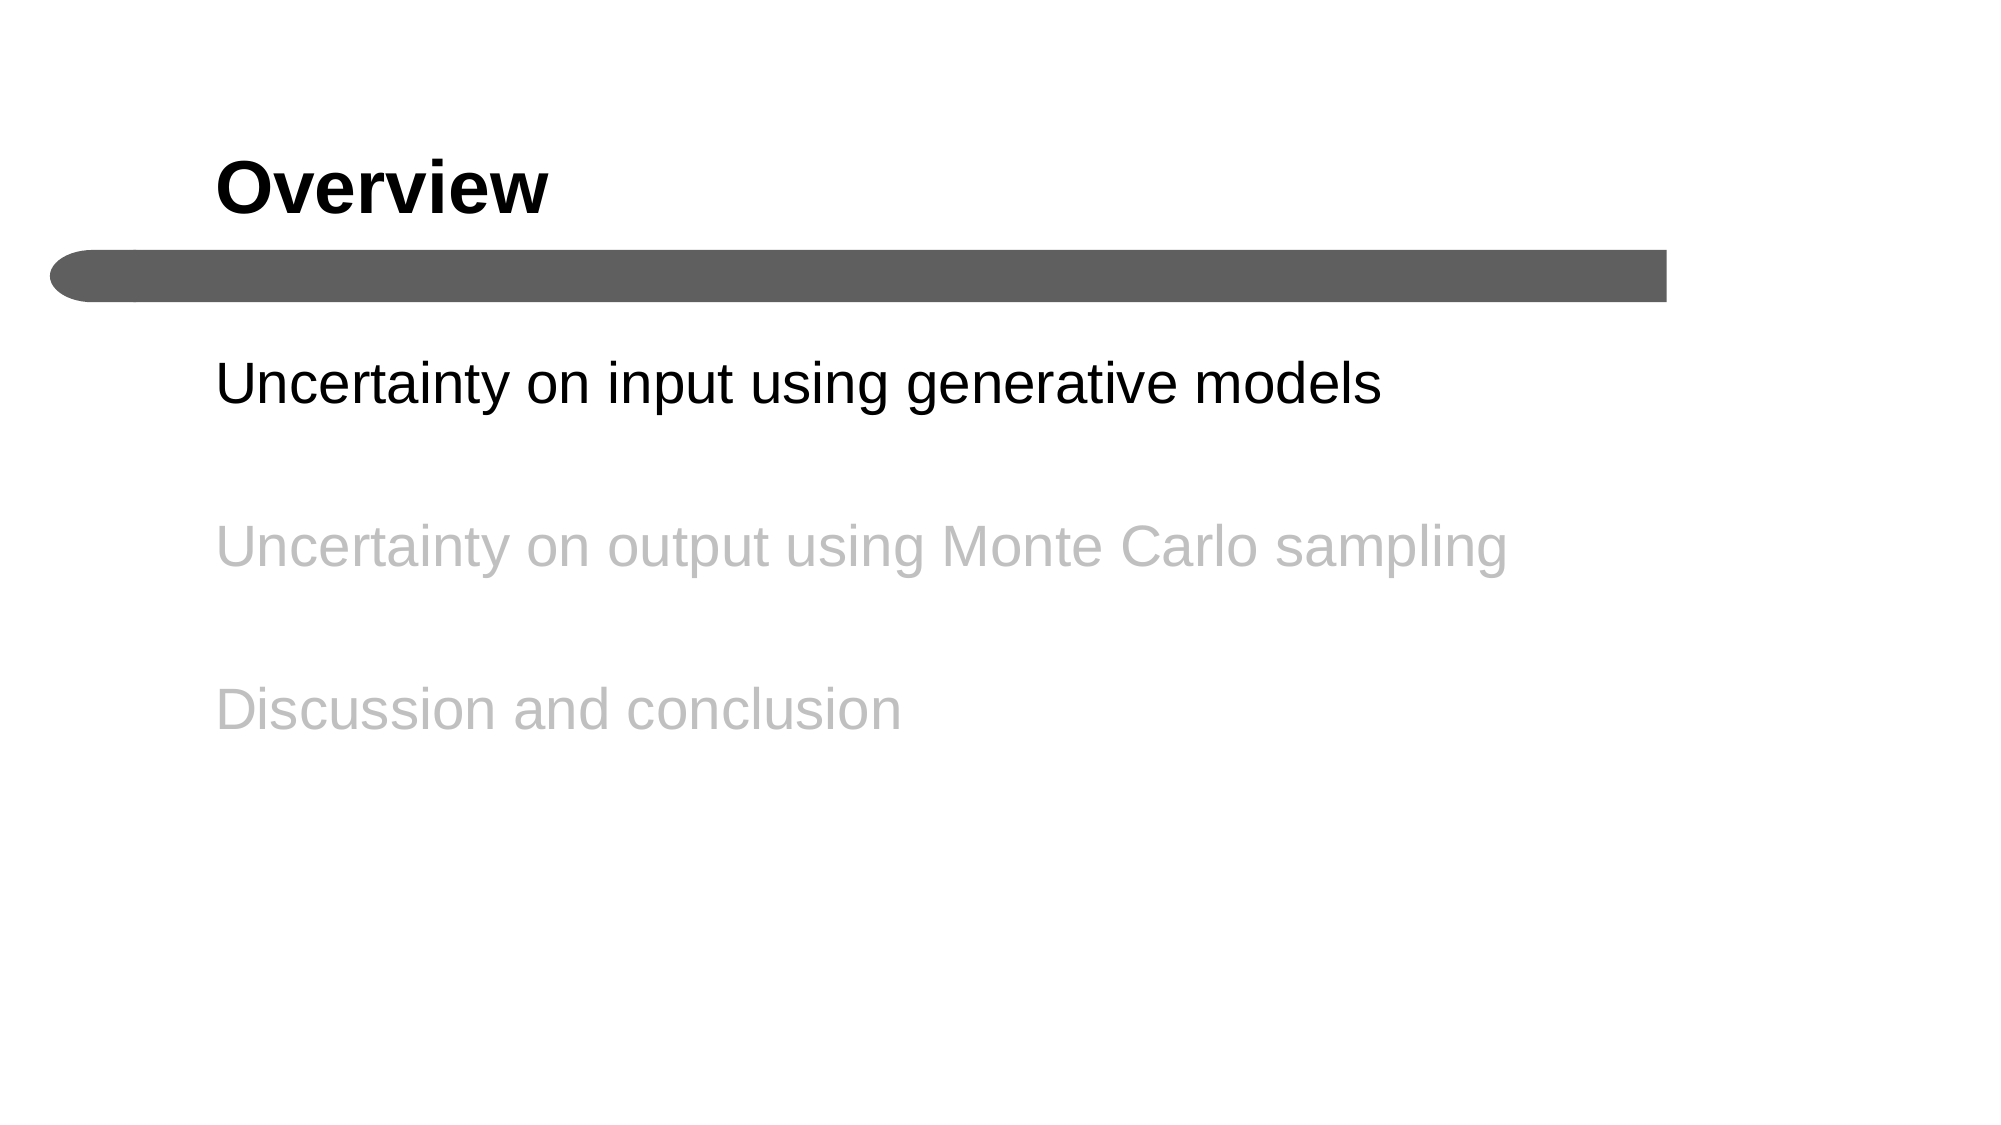

# Overview
Uncertainty on input using generative models

Uncertainty on output using Monte Carlo sampling

Discussion and conclusion